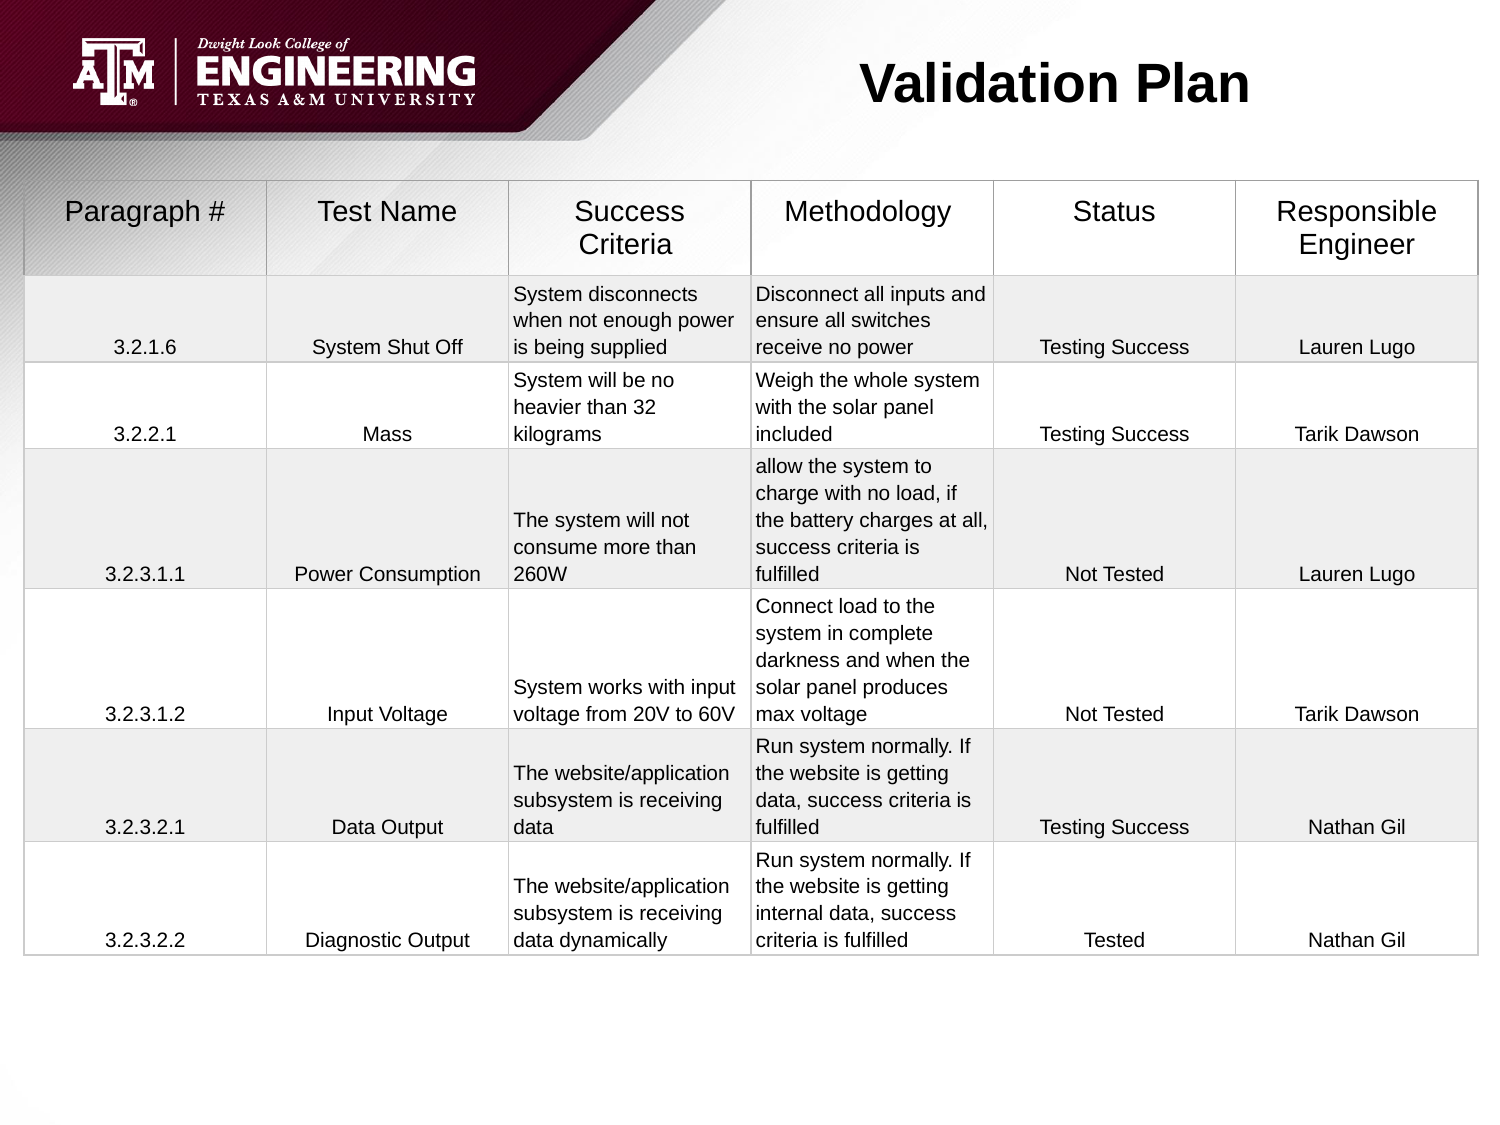

# Validation Plan
| Paragraph # | Test Name | Success Criteria | Methodology | Status | Responsible Engineer |
| --- | --- | --- | --- | --- | --- |
| 3.2.1.6 | System Shut Off | System disconnects when not enough power is being supplied | Disconnect all inputs and ensure all switches receive no power | Testing Success | Lauren Lugo |
| 3.2.2.1 | Mass | System will be no heavier than 32 kilograms | Weigh the whole system with the solar panel included | Testing Success | Tarik Dawson |
| 3.2.3.1.1 | Power Consumption | The system will not consume more than 260W | allow the system to charge with no load, if the battery charges at all, success criteria is fulfilled | Not Tested | Lauren Lugo |
| 3.2.3.1.2 | Input Voltage | System works with input voltage from 20V to 60V | Connect load to the system in complete darkness and when the solar panel produces max voltage | Not Tested | Tarik Dawson |
| 3.2.3.2.1 | Data Output | The website/application subsystem is receiving data | Run system normally. If the website is getting data, success criteria is fulfilled | Testing Success | Nathan Gil |
| 3.2.3.2.2 | Diagnostic Output | The website/application subsystem is receiving data dynamically | Run system normally. If the website is getting internal data, success criteria is fulfilled | Tested | Nathan Gil |